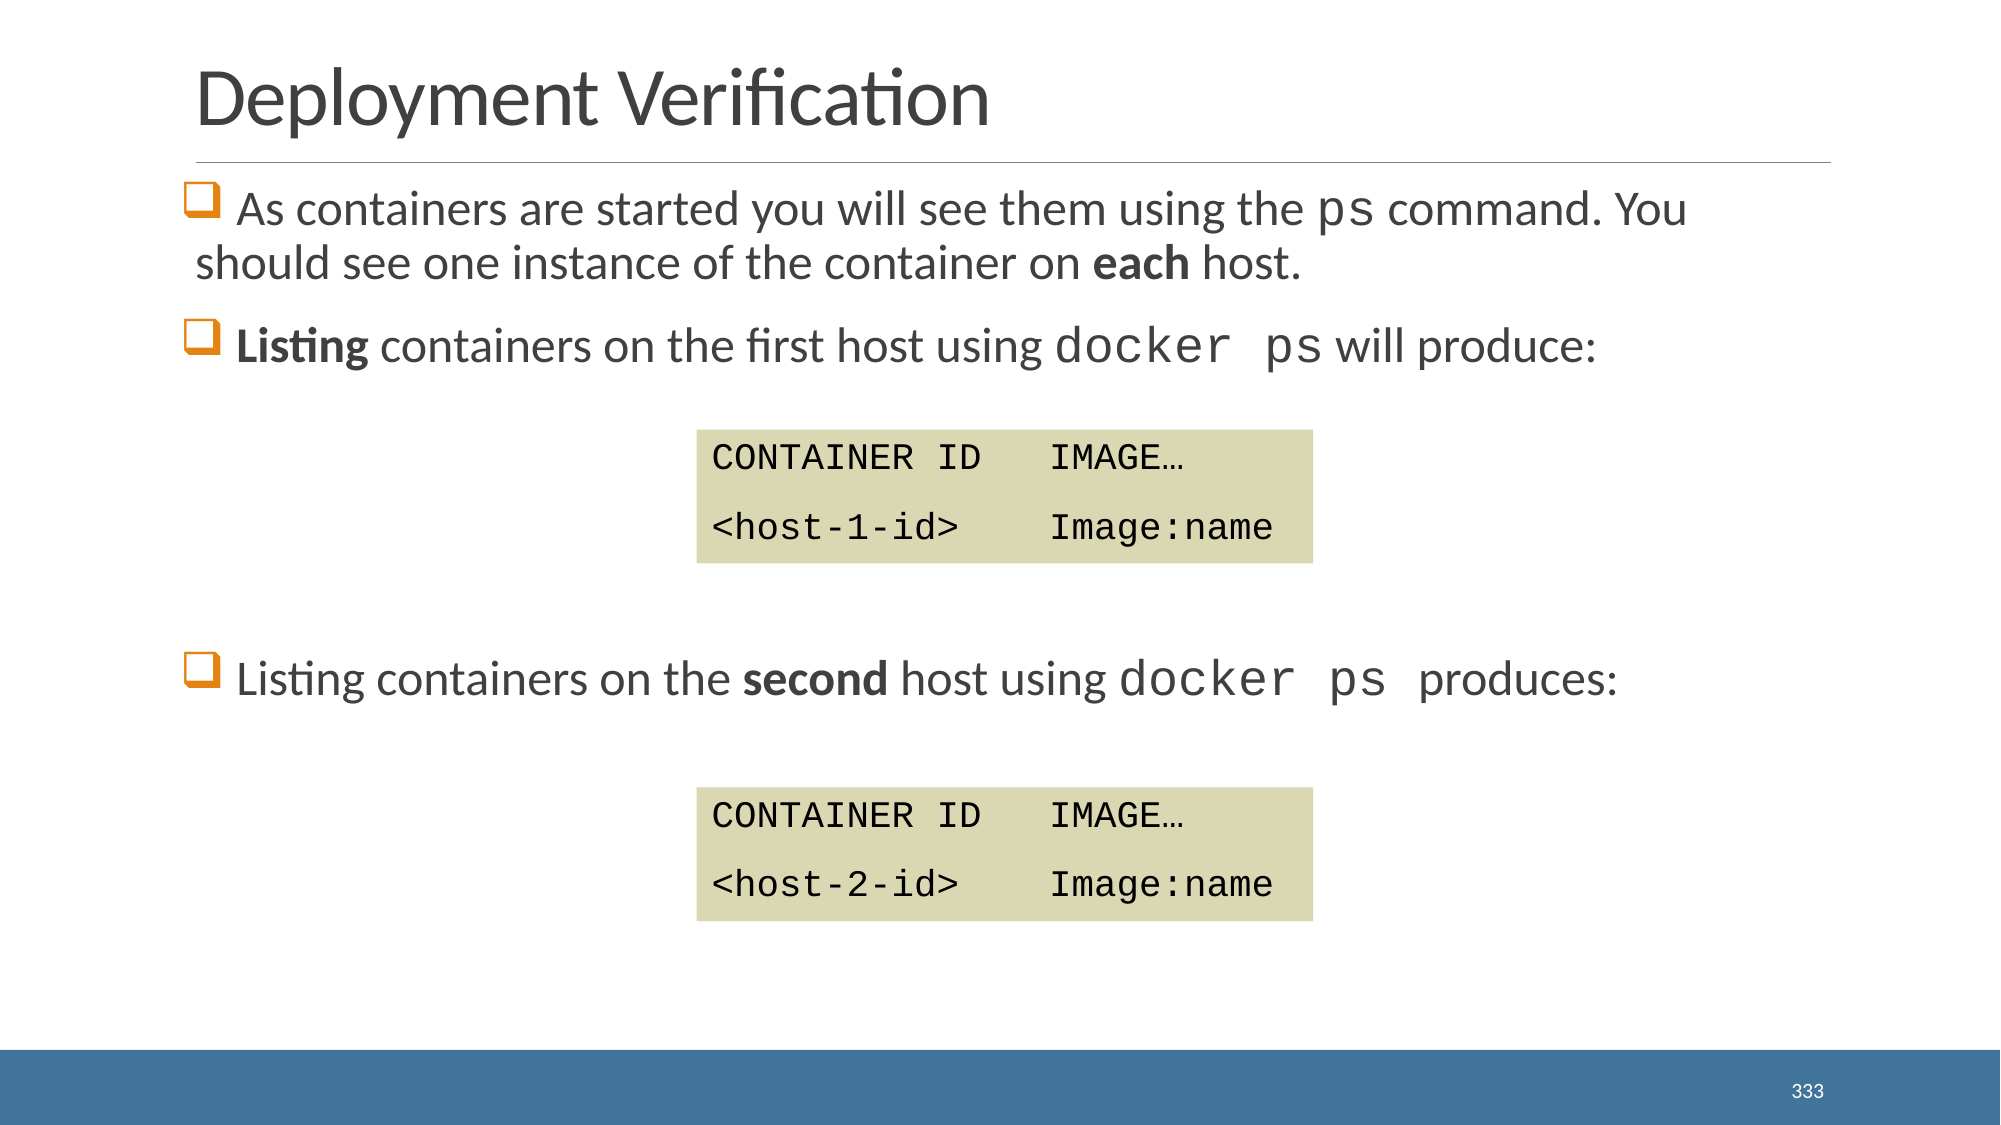

# Deployment Verification
 As containers are started you will see them using the ps command. You should see one instance of the container on each host.
 Listing containers on the first host using docker ps will produce:

 Listing containers on the second host using docker ps produces:

CONTAINER ID   IMAGE…
<host-1-id>    Image:name
CONTAINER ID   IMAGE…
<host-2-id>    Image:name

333